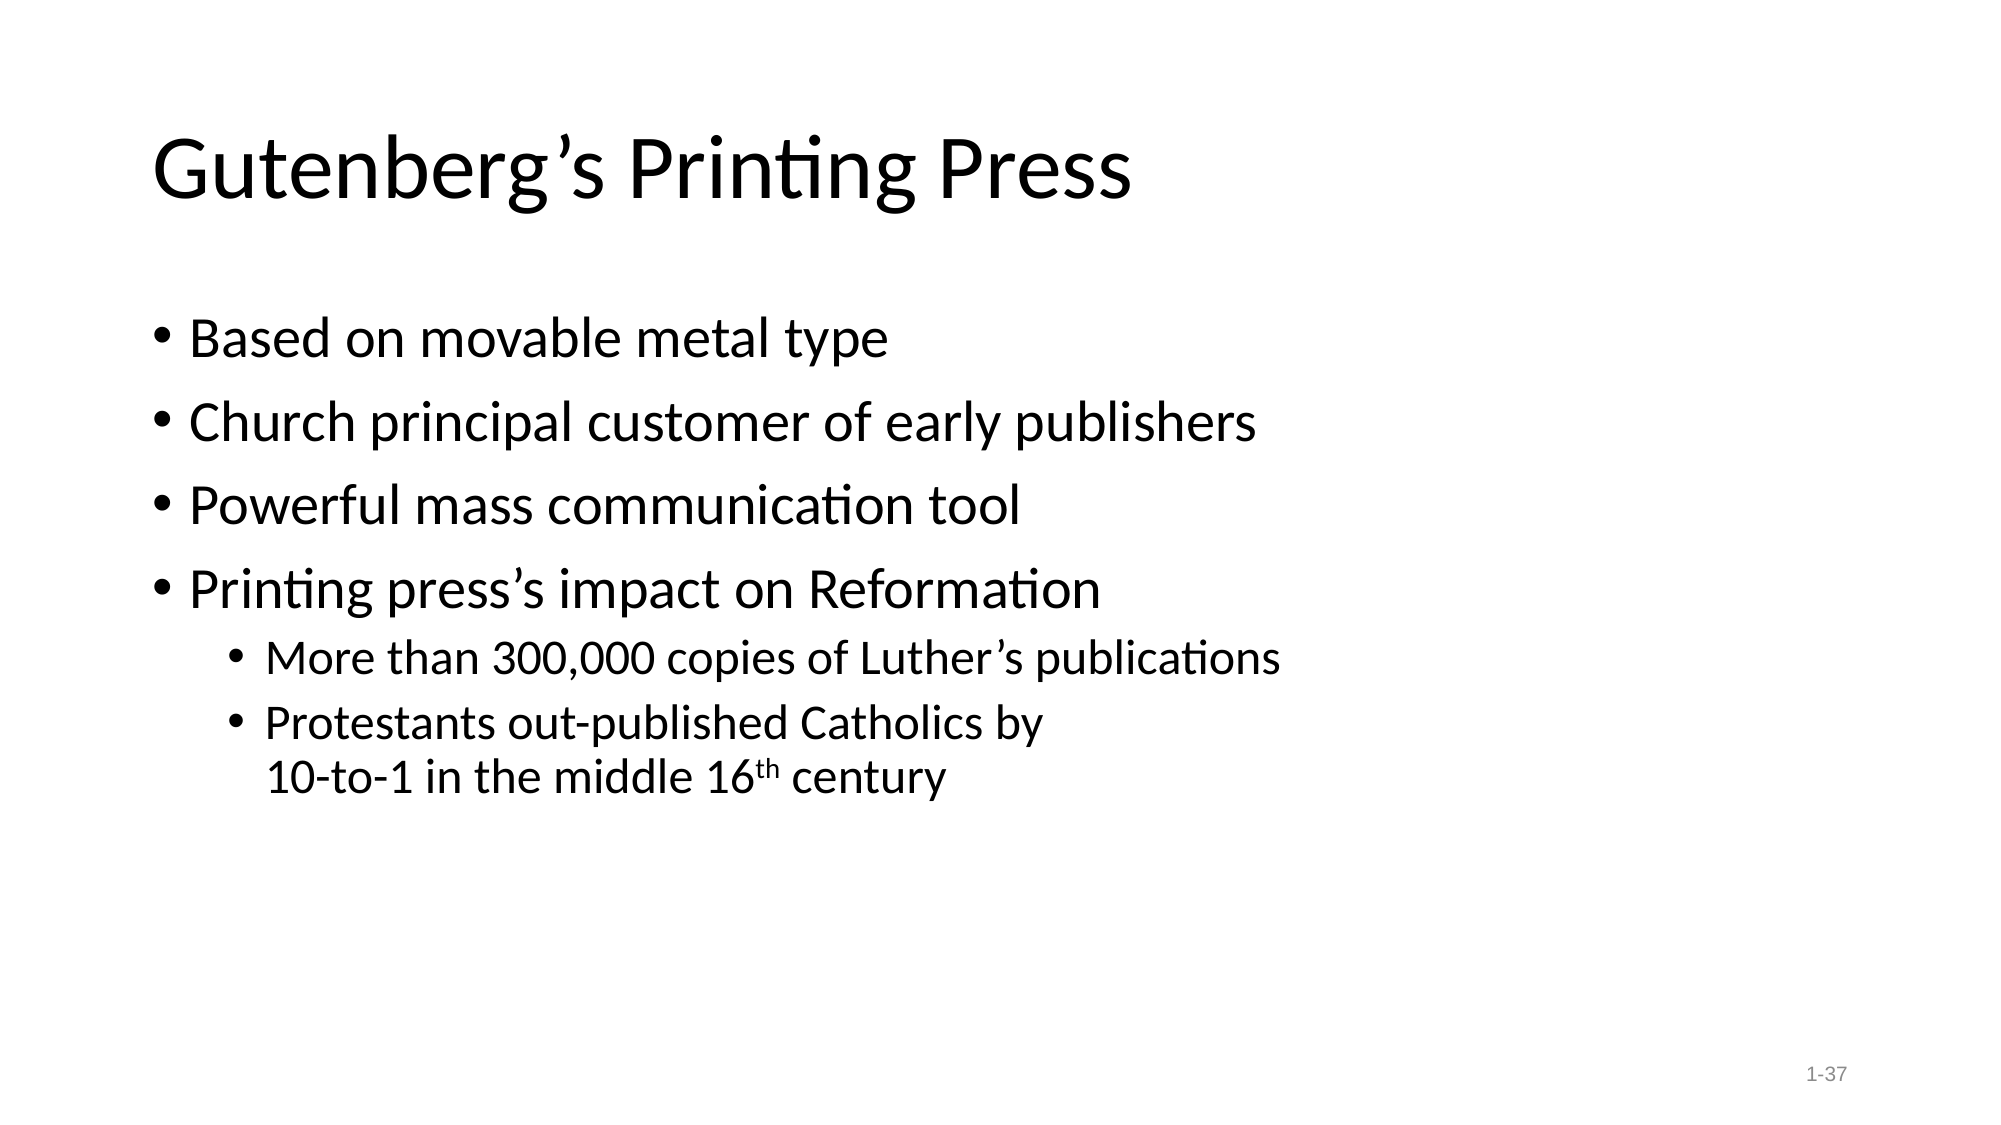

# Gutenberg’s Printing Press
Based on movable metal type
Church principal customer of early publishers
Powerful mass communication tool
Printing press’s impact on Reformation
More than 300,000 copies of Luther’s publications
Protestants out-published Catholics by
10-to-1 in the middle 16th century
1-37